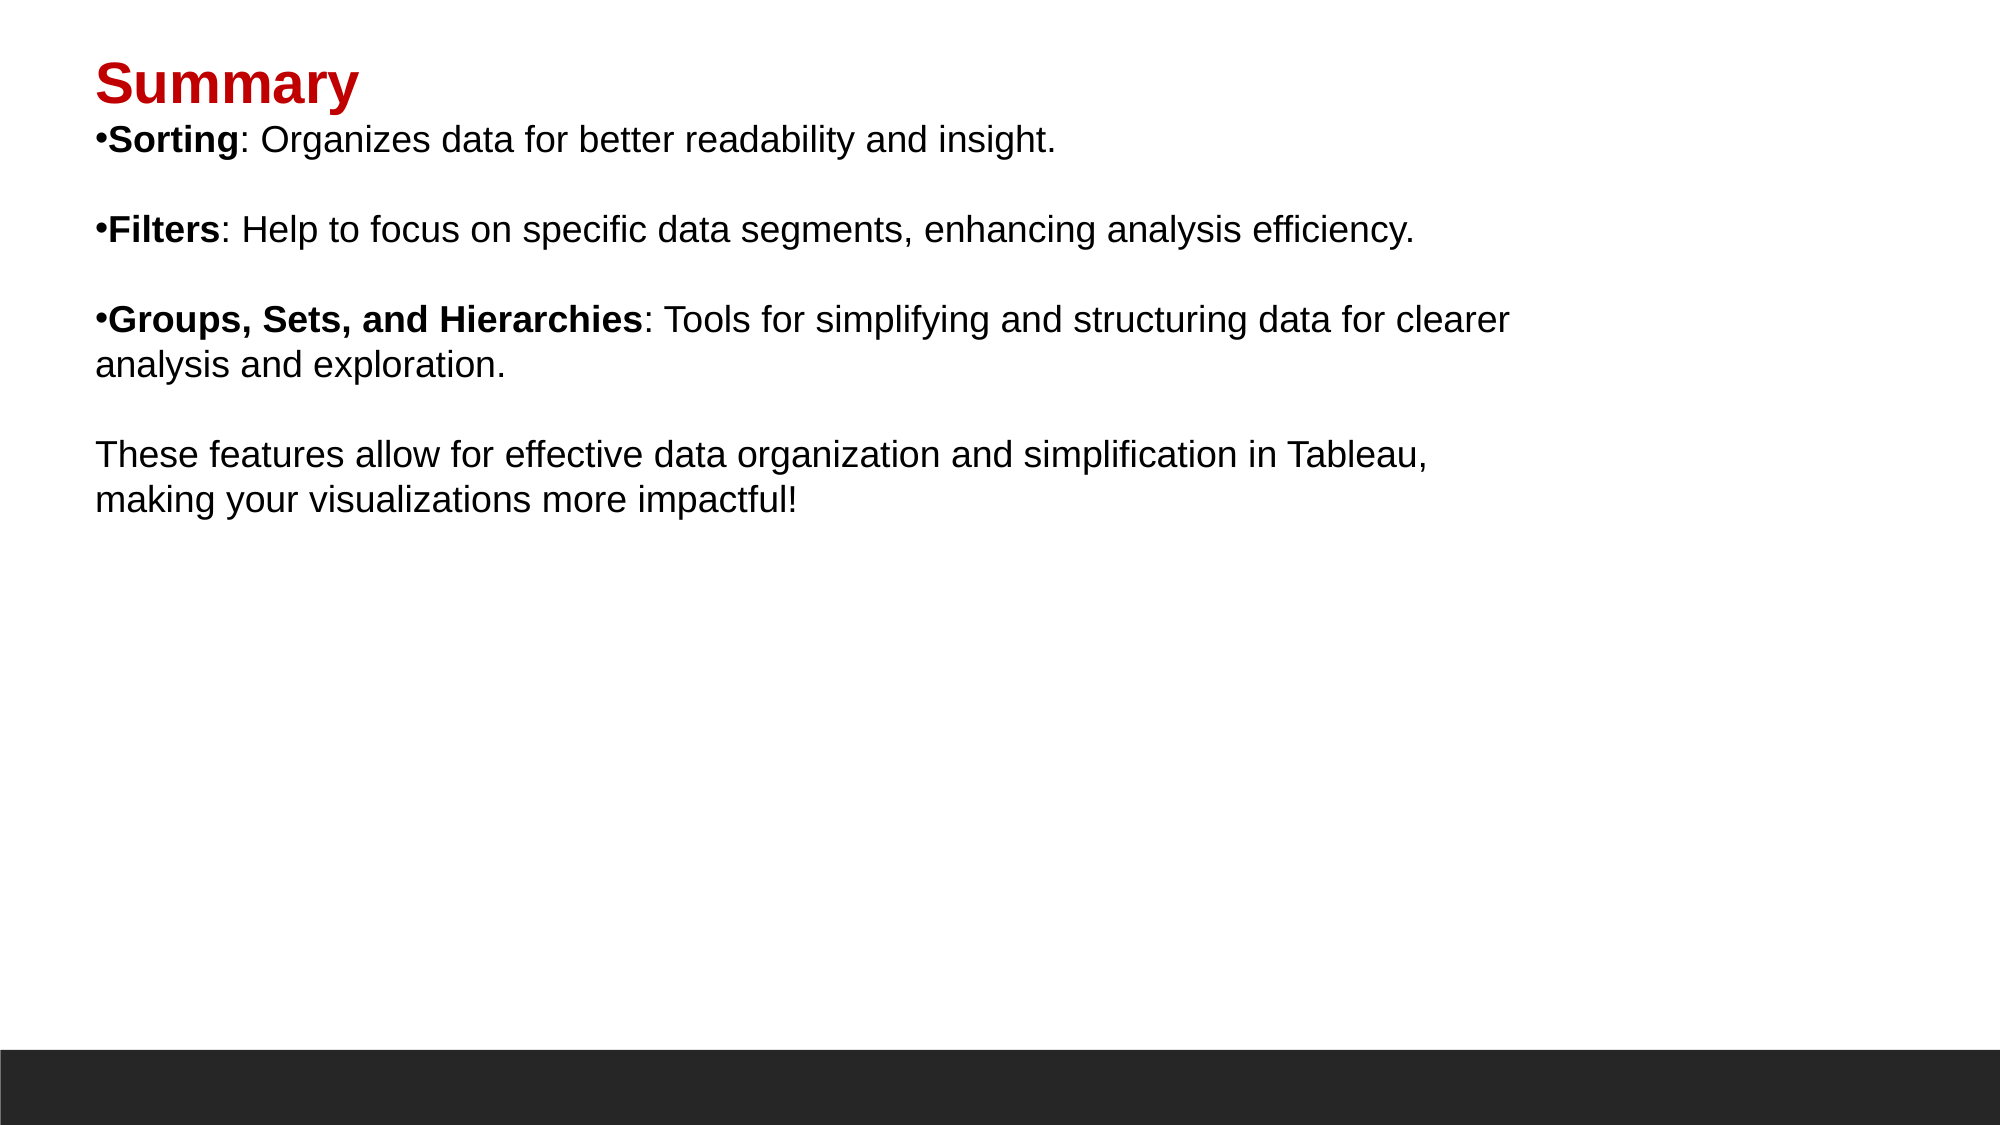

Summary
Sorting: Organizes data for better readability and insight.

Filters: Help to focus on specific data segments, enhancing analysis efficiency.

Groups, Sets, and Hierarchies: Tools for simplifying and structuring data for clearer analysis and exploration.

These features allow for effective data organization and simplification in Tableau, making your visualizations more impactful!